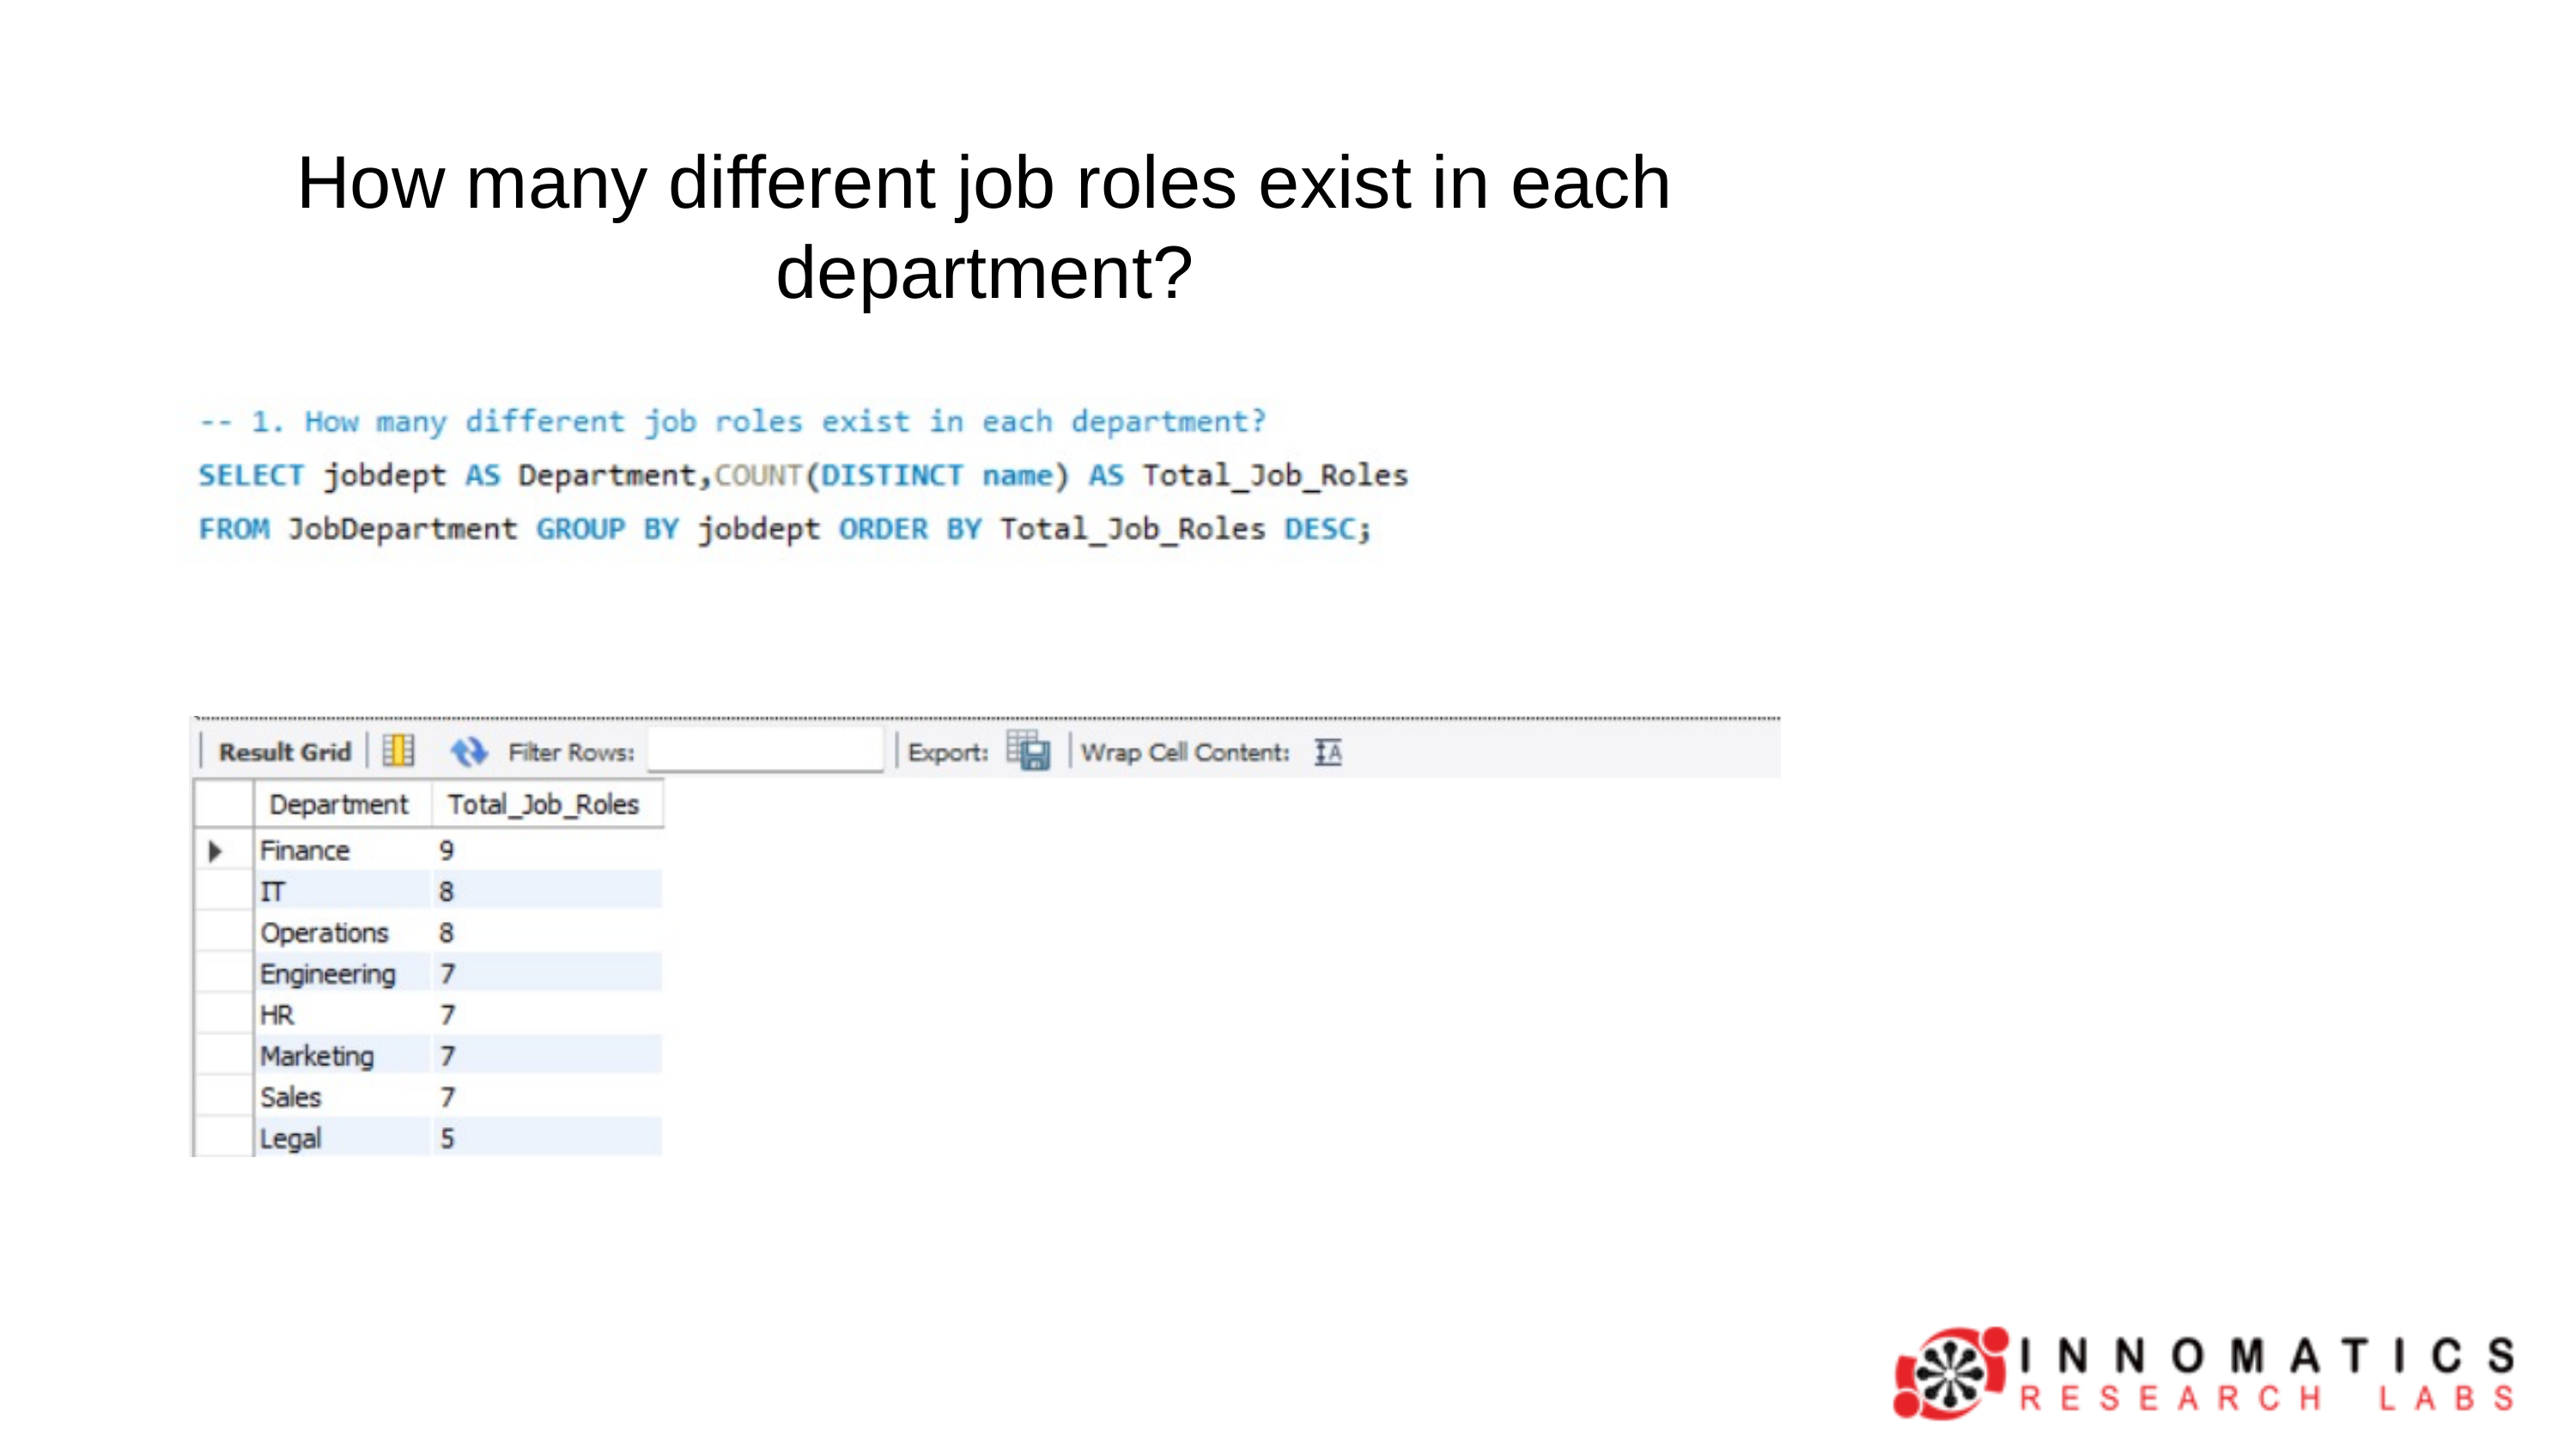

How many different job roles exist in each department?